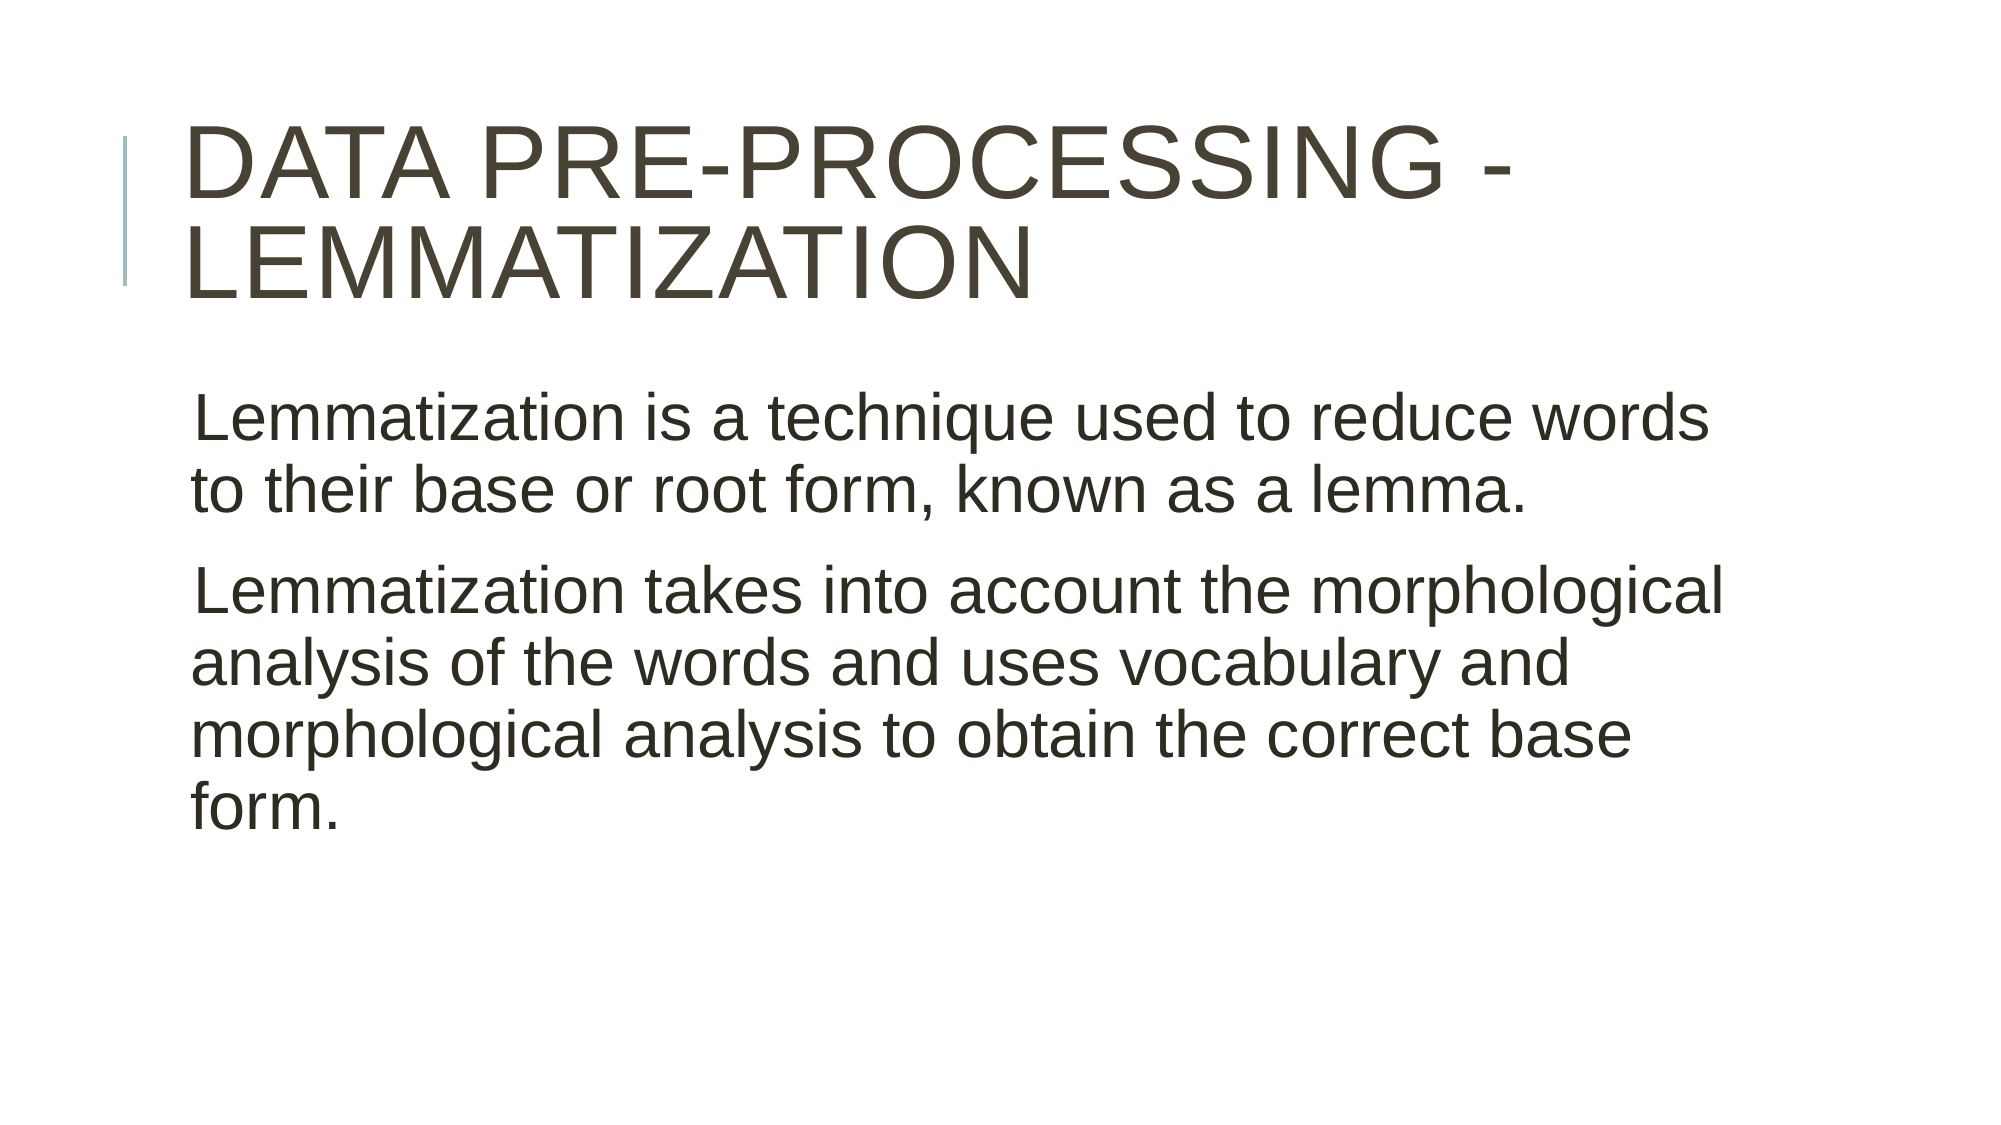

# Data pre-processing - Lemmatization
Lemmatization is a technique used to reduce words to their base or root form, known as a lemma.
Lemmatization takes into account the morphological analysis of the words and uses vocabulary and morphological analysis to obtain the correct base form.